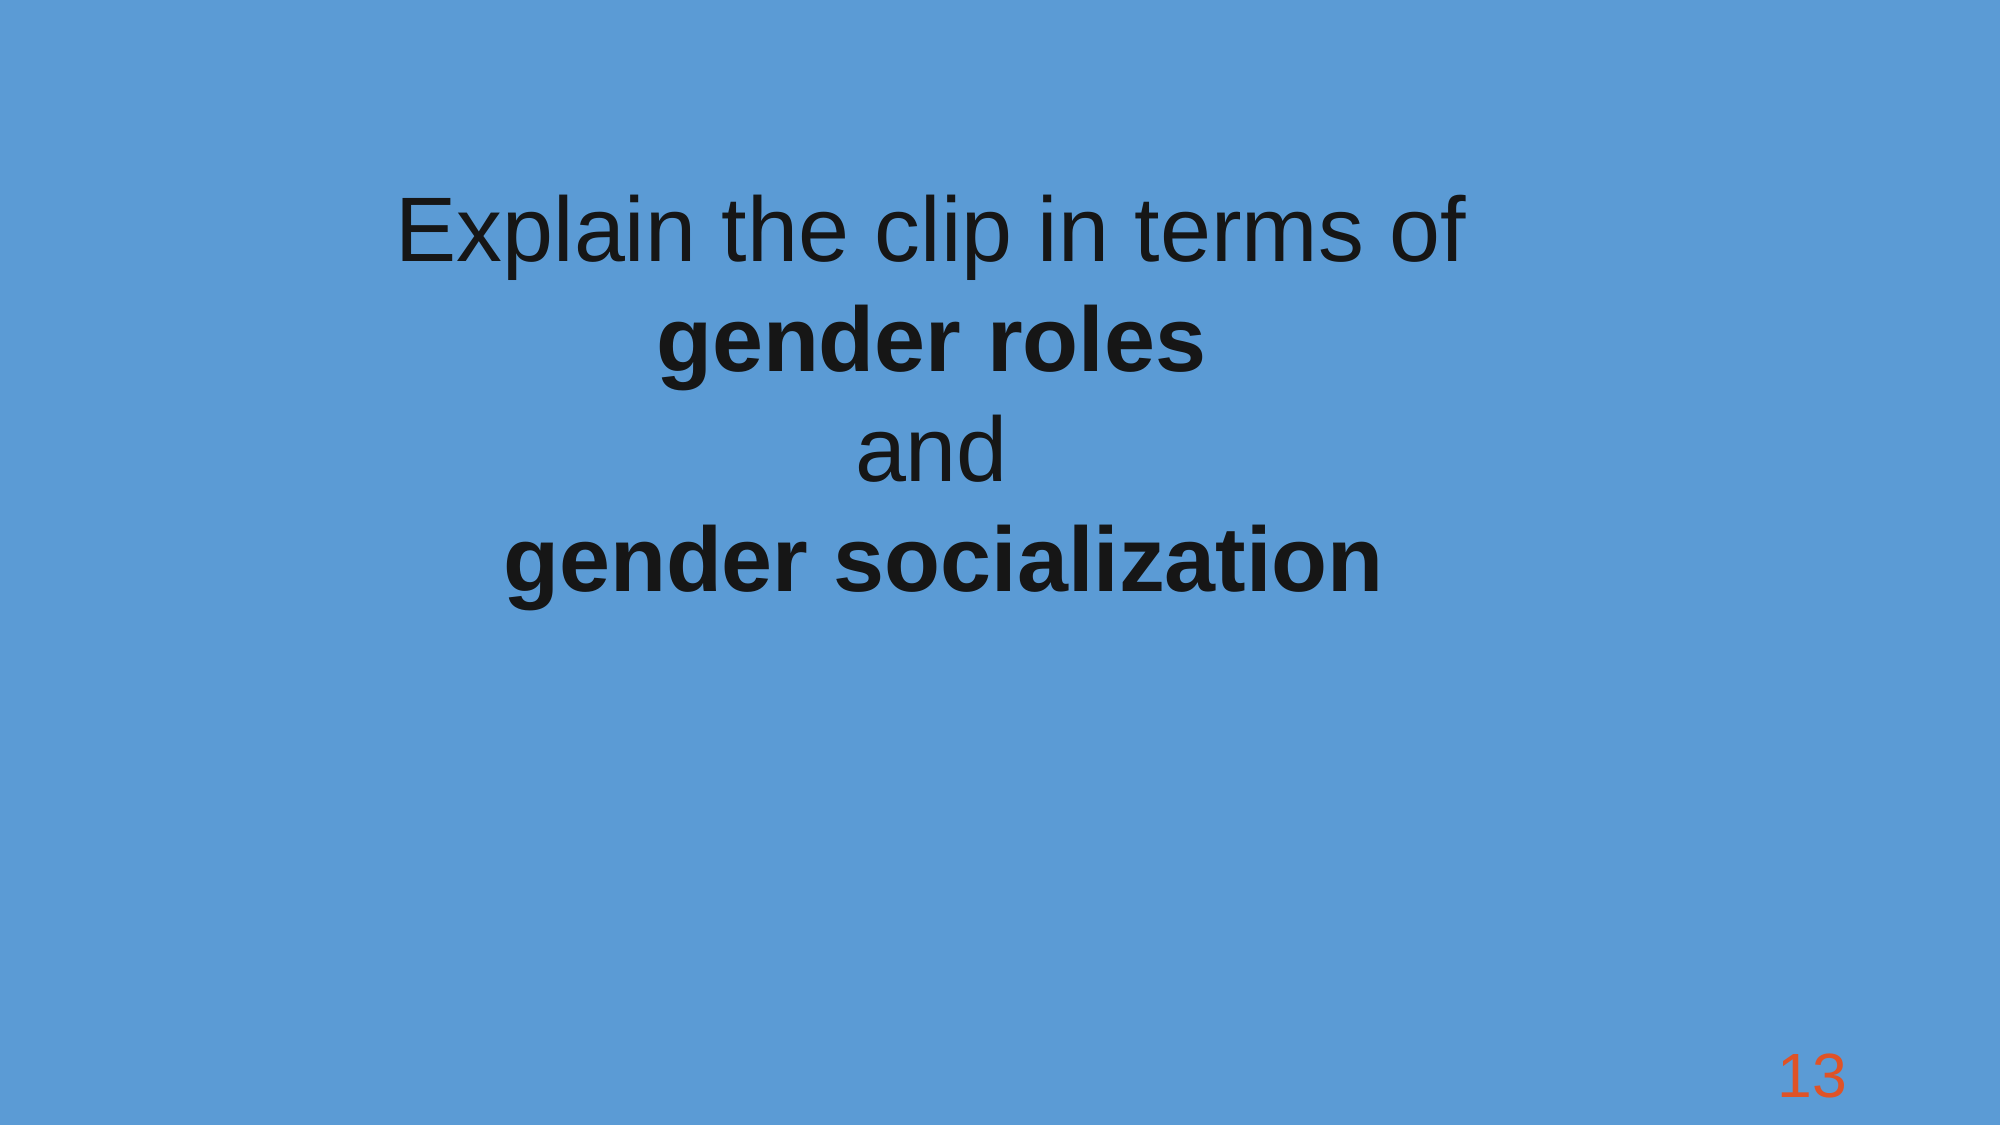

Explain the clip in terms of
gender roles
and
gender socialization

13